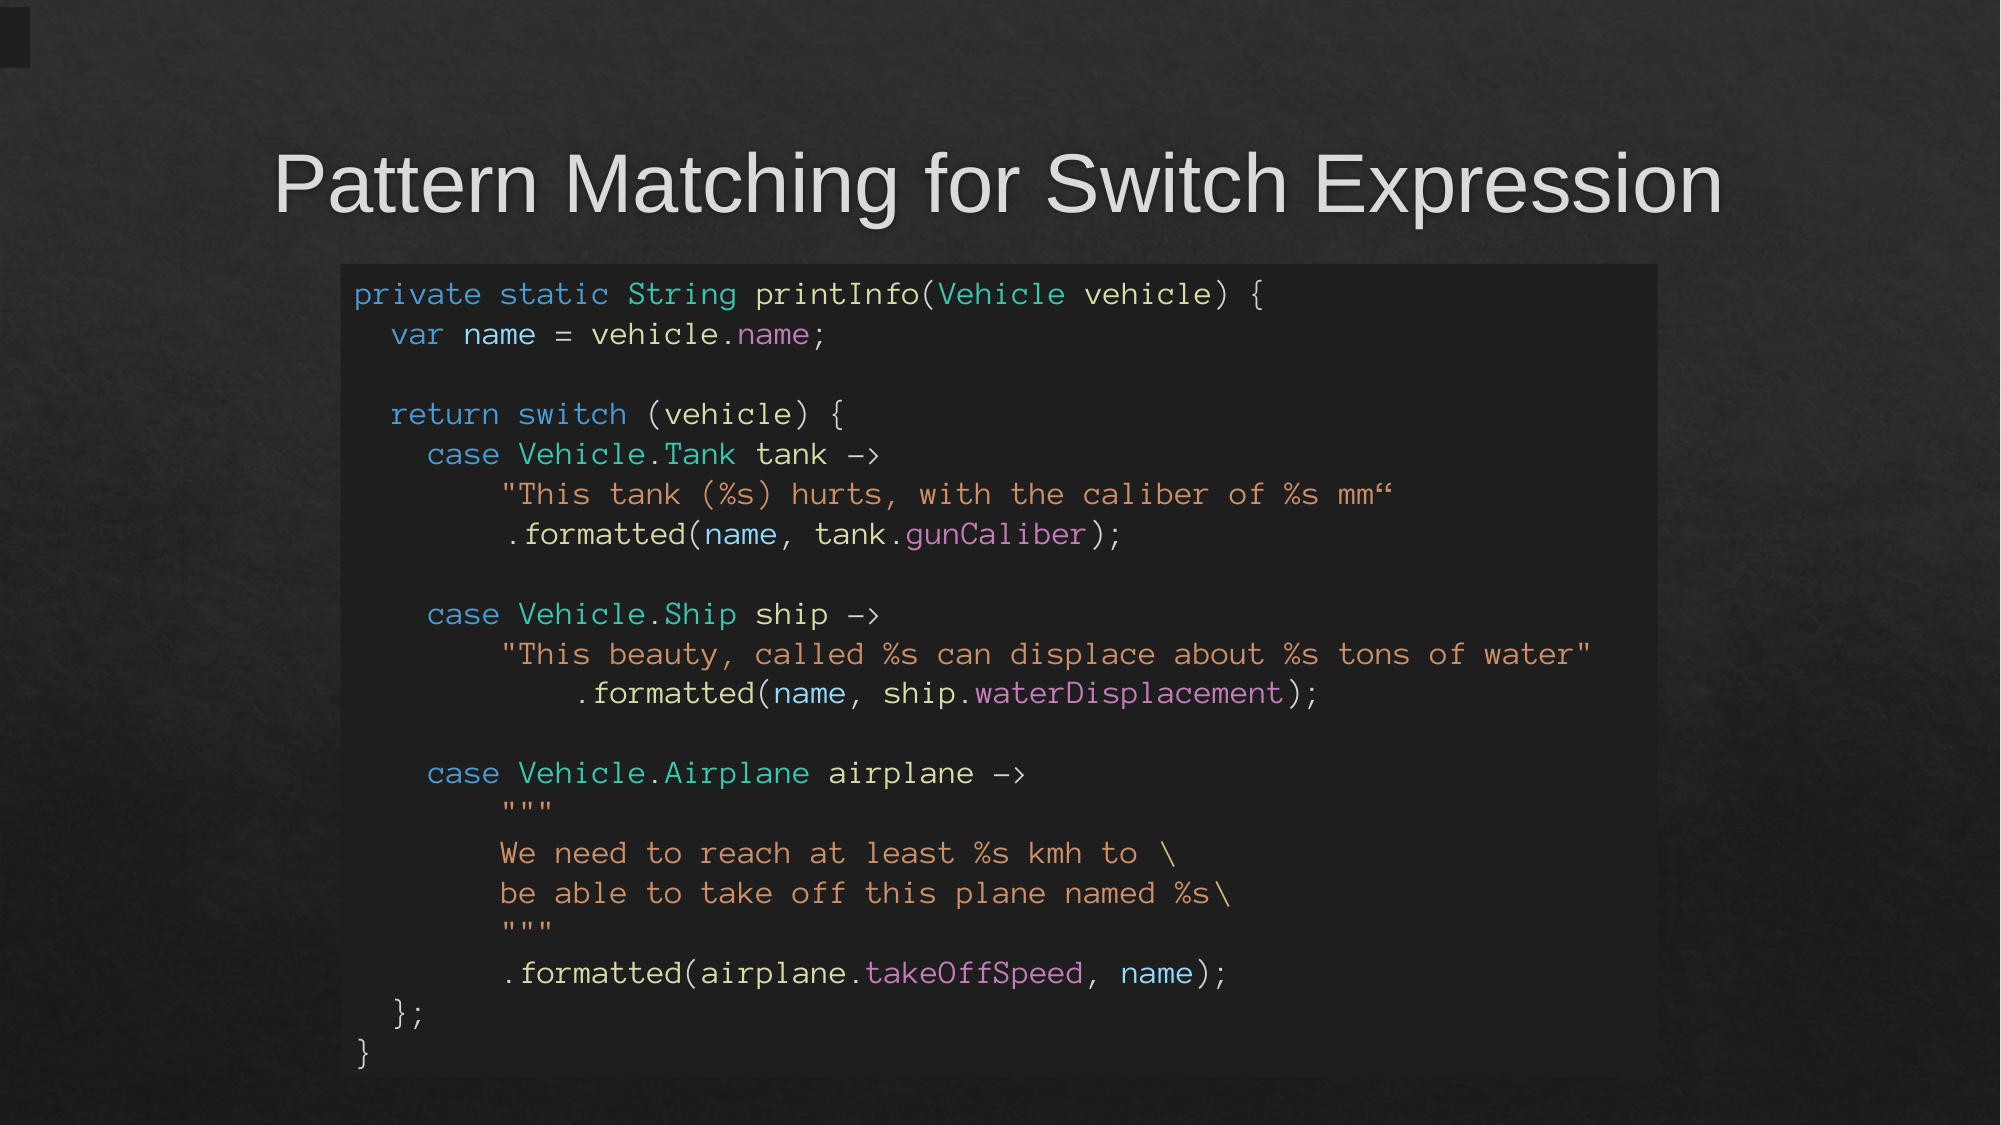

# Pattern Matching for Switch Expression
private static String printInfo(Vehicle vehicle) {
  var name = vehicle.name;
  return switch (vehicle) {
    case Vehicle.Tank tank ->
        "This tank (%s) hurts, with the caliber of %s mm“
	.formatted(name, tank.gunCaliber);
    case Vehicle.Ship ship ->
        "This beauty, called %s can displace about %s tons of water"
            .formatted(name, ship.waterDisplacement);
    case Vehicle.Airplane airplane ->
        """
        We need to reach at least %s kmh to \
        be able to take off this plane named %s\
        """
        .formatted(airplane.takeOffSpeed, name);
  };
}